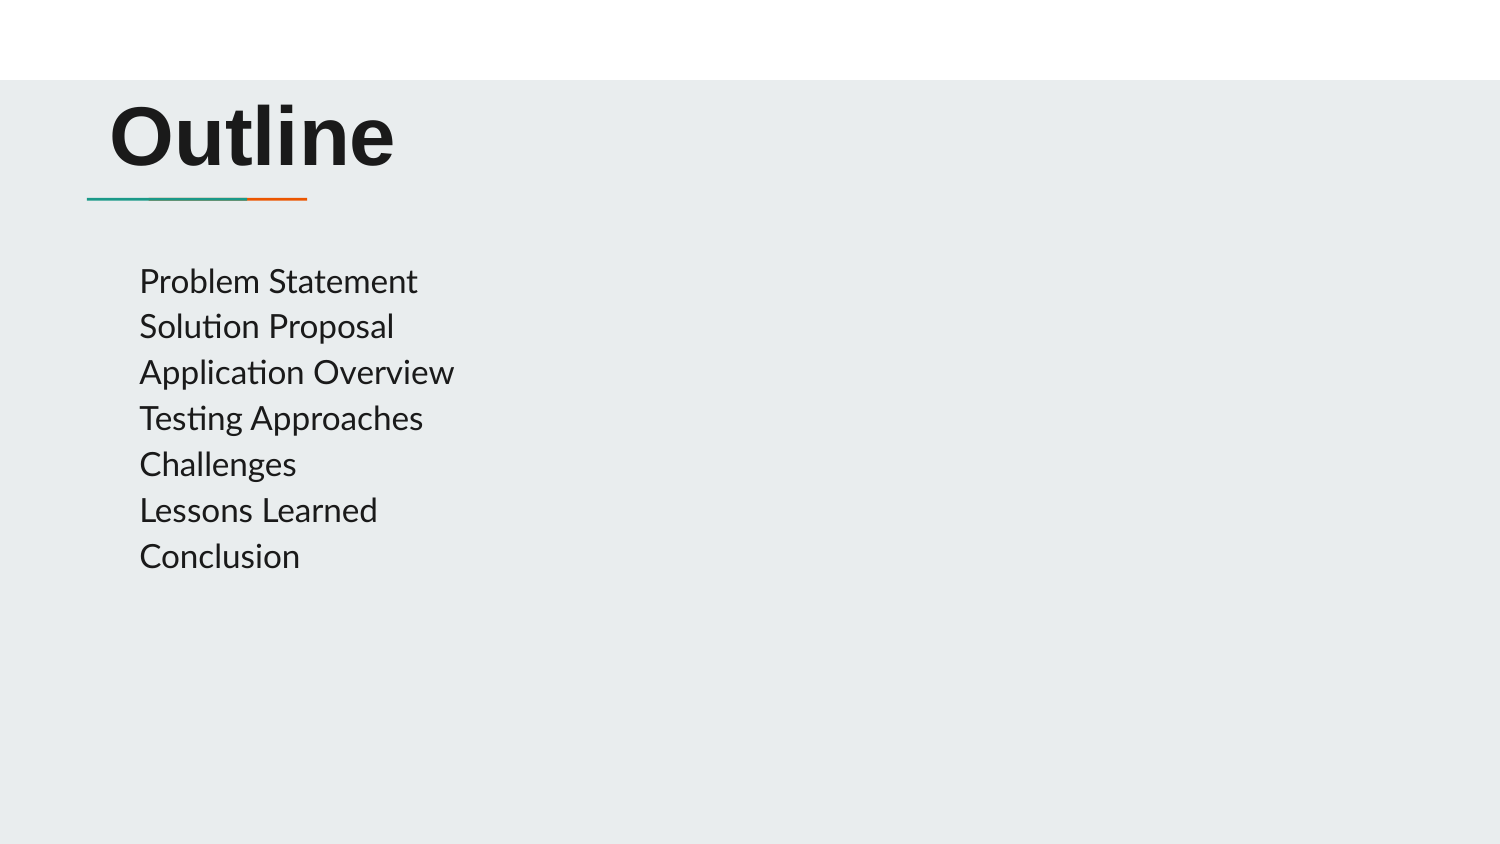

# Outline
Problem Statement
Solution Proposal
Application Overview
Testing Approaches
Challenges
Lessons Learned
Conclusion